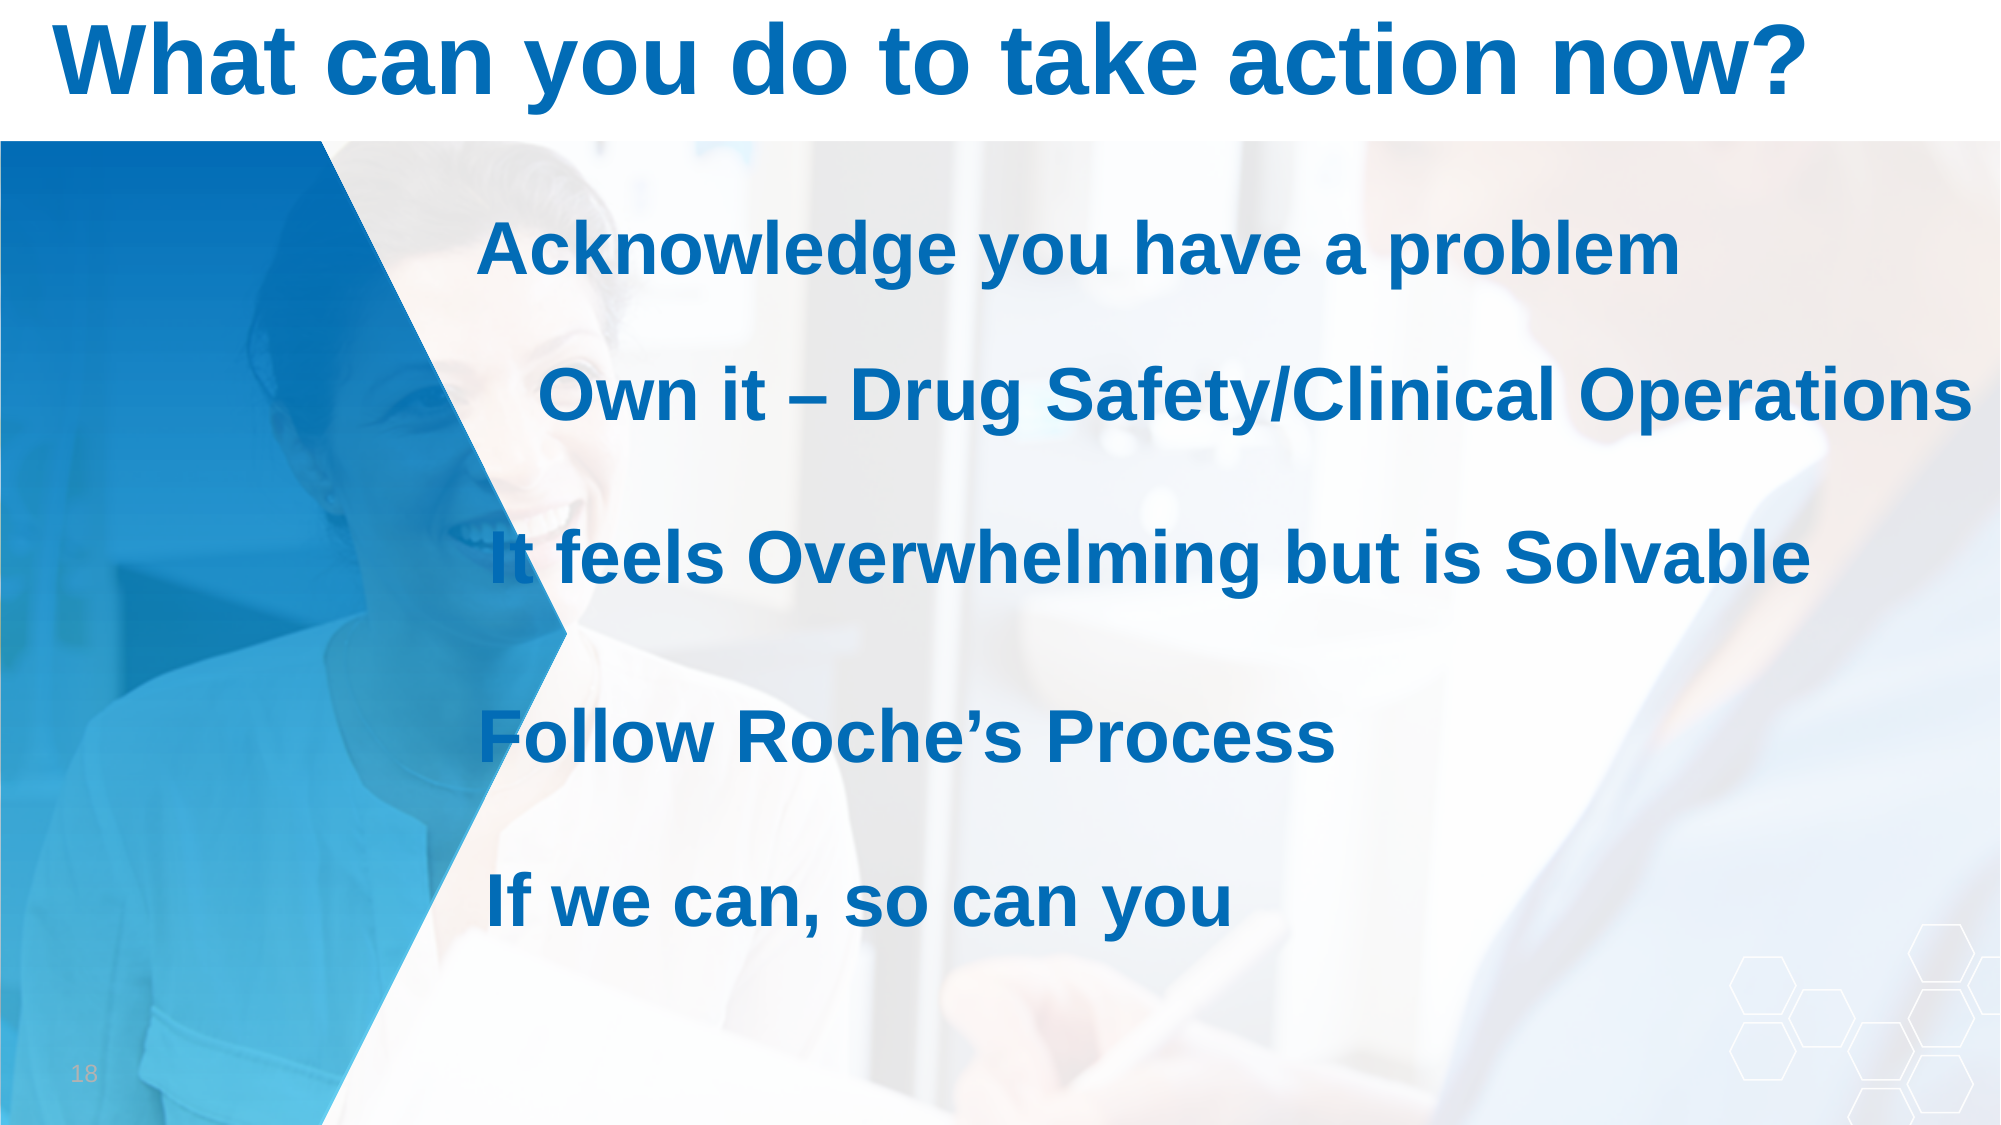

What can you do to take action now?
 Acknowledge you have a problem
Own it – Drug Safety/Clinical Operations
It feels Overwhelming but is Solvable
Follow Roche’s Process
If we can, so can you
18